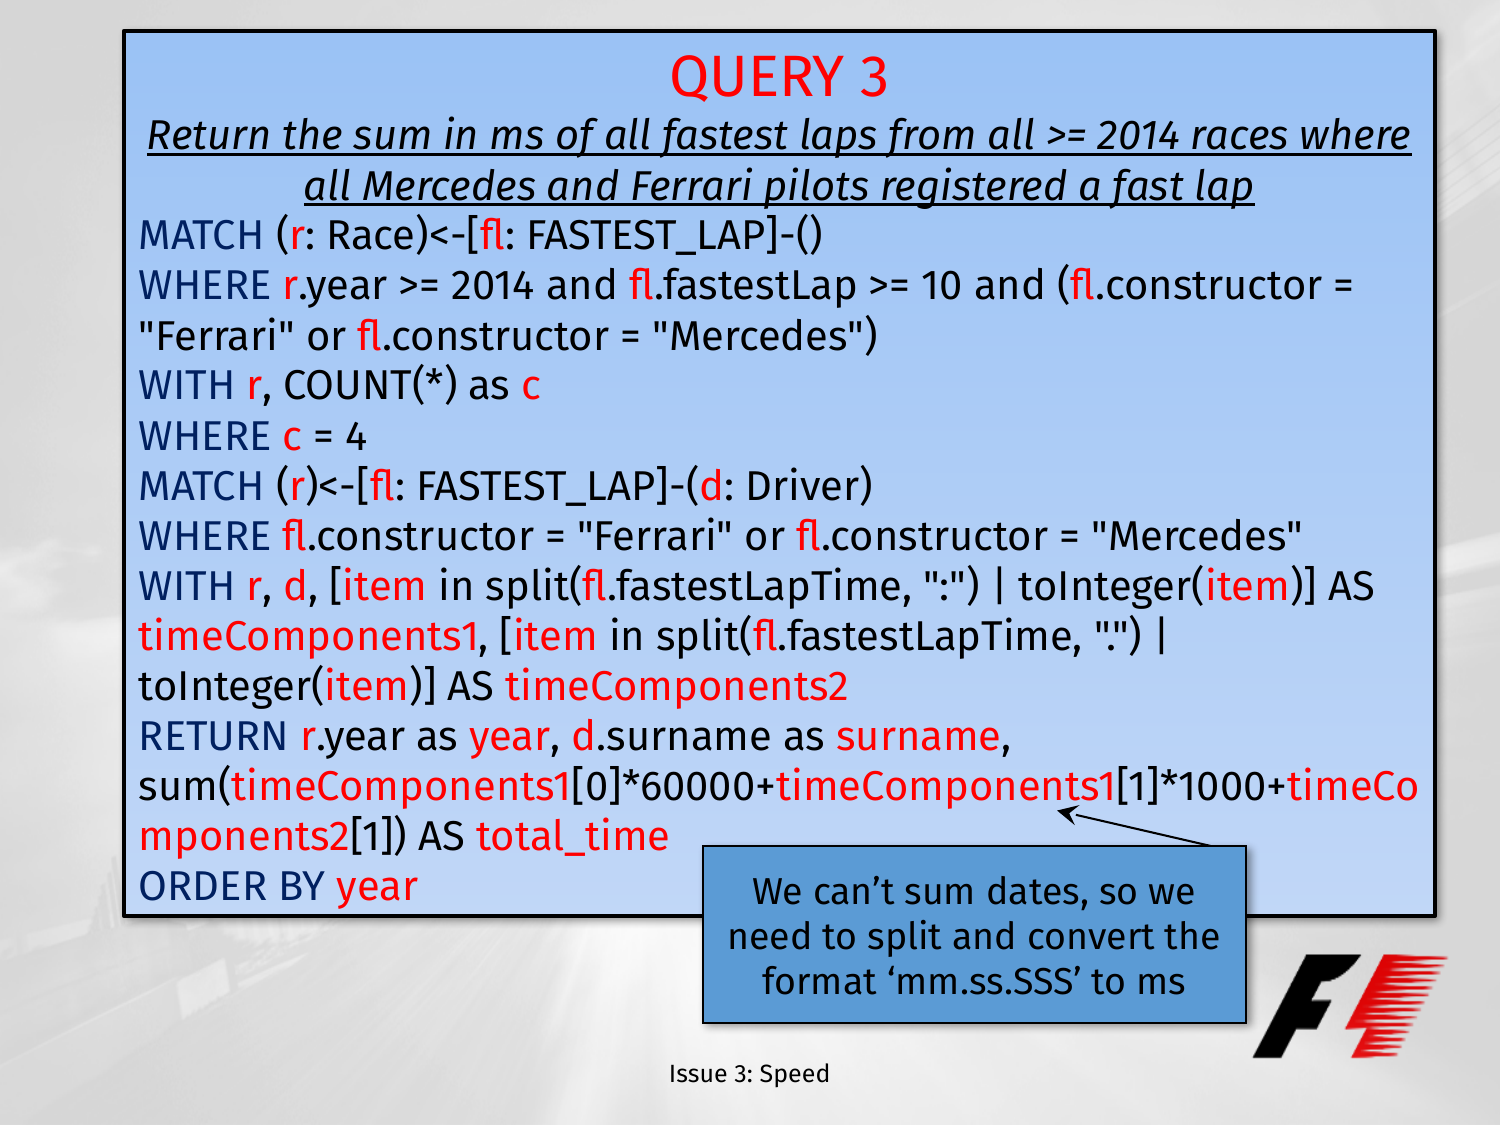

QUERY 3
Return the sum in ms of all fastest laps from all >= 2014 races where all Mercedes and Ferrari pilots registered a fast lap
MATCH (r: Race)<-[fl: FASTEST_LAP]-()
WHERE r.year >= 2014 and fl.fastestLap >= 10 and (fl.constructor = "Ferrari" or fl.constructor = "Mercedes")
WITH r, COUNT(*) as c
WHERE c = 4
MATCH (r)<-[fl: FASTEST_LAP]-(d: Driver)
WHERE fl.constructor = "Ferrari" or fl.constructor = "Mercedes"
WITH r, d, [item in split(fl.fastestLapTime, ":") | toInteger(item)] AS timeComponents1, [item in split(fl.fastestLapTime, ".") | toInteger(item)] AS timeComponents2
RETURN r.year as year, d.surname as surname, sum(timeComponents1[0]*60000+timeComponents1[1]*1000+timeComponents2[1]) AS total_time
ORDER BY year
We can’t sum dates, so we need to split and convert the format ‘mm.ss.SSS’ to ms
Issue 3: Speed